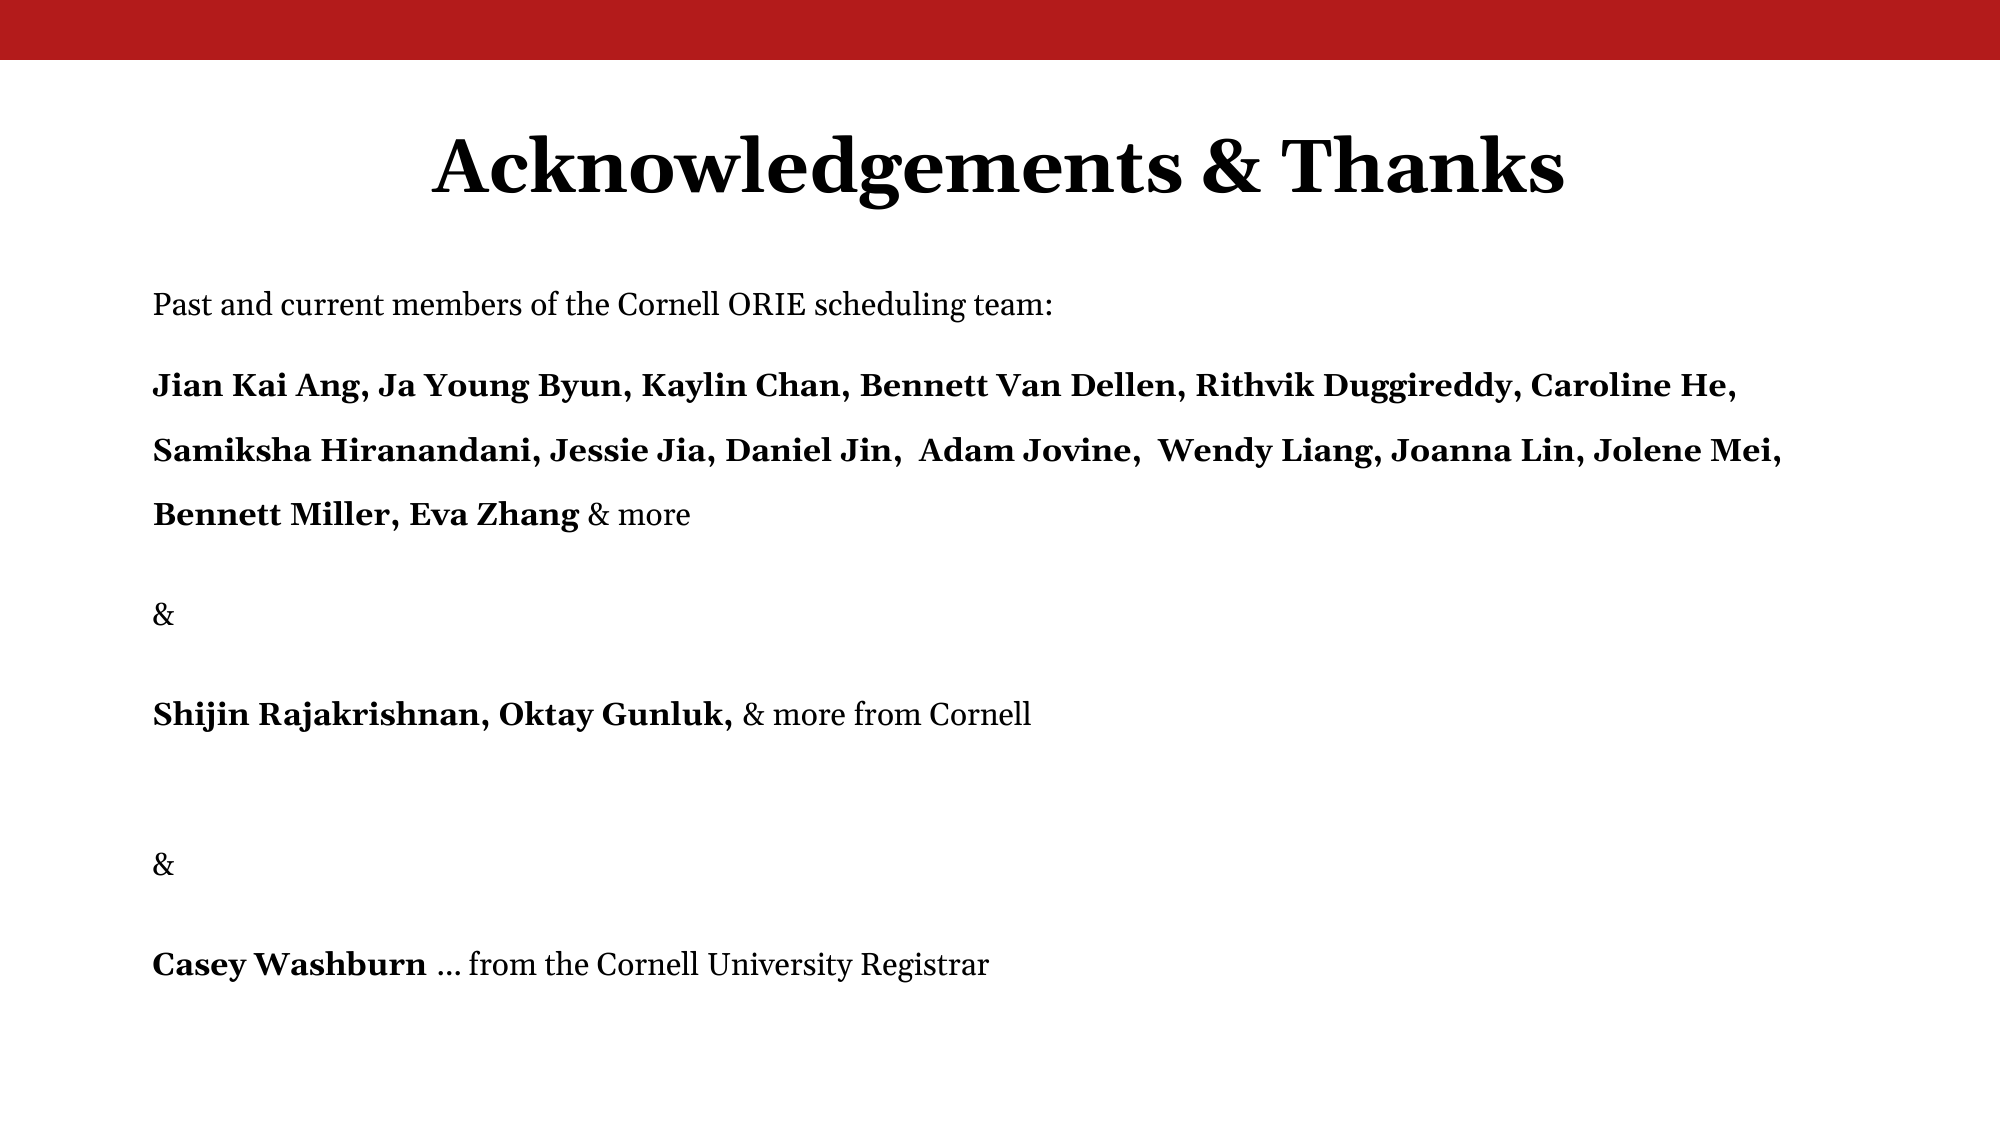

# Acknowledgements & Thanks
Past and current members of the Cornell ORIE scheduling team:
Jian Kai Ang, Ja Young Byun, Kaylin Chan, Bennett Van Dellen, Rithvik Duggireddy, Caroline He, Samiksha Hiranandani, Jessie Jia, Daniel Jin,  Adam Jovine,  Wendy Liang, Joanna Lin, Jolene Mei, Bennett Miller, Eva Zhang & more

&

Shijin Rajakrishnan, Oktay Gunluk, & more from Cornell

&

Casey Washburn … from the Cornell University Registrar